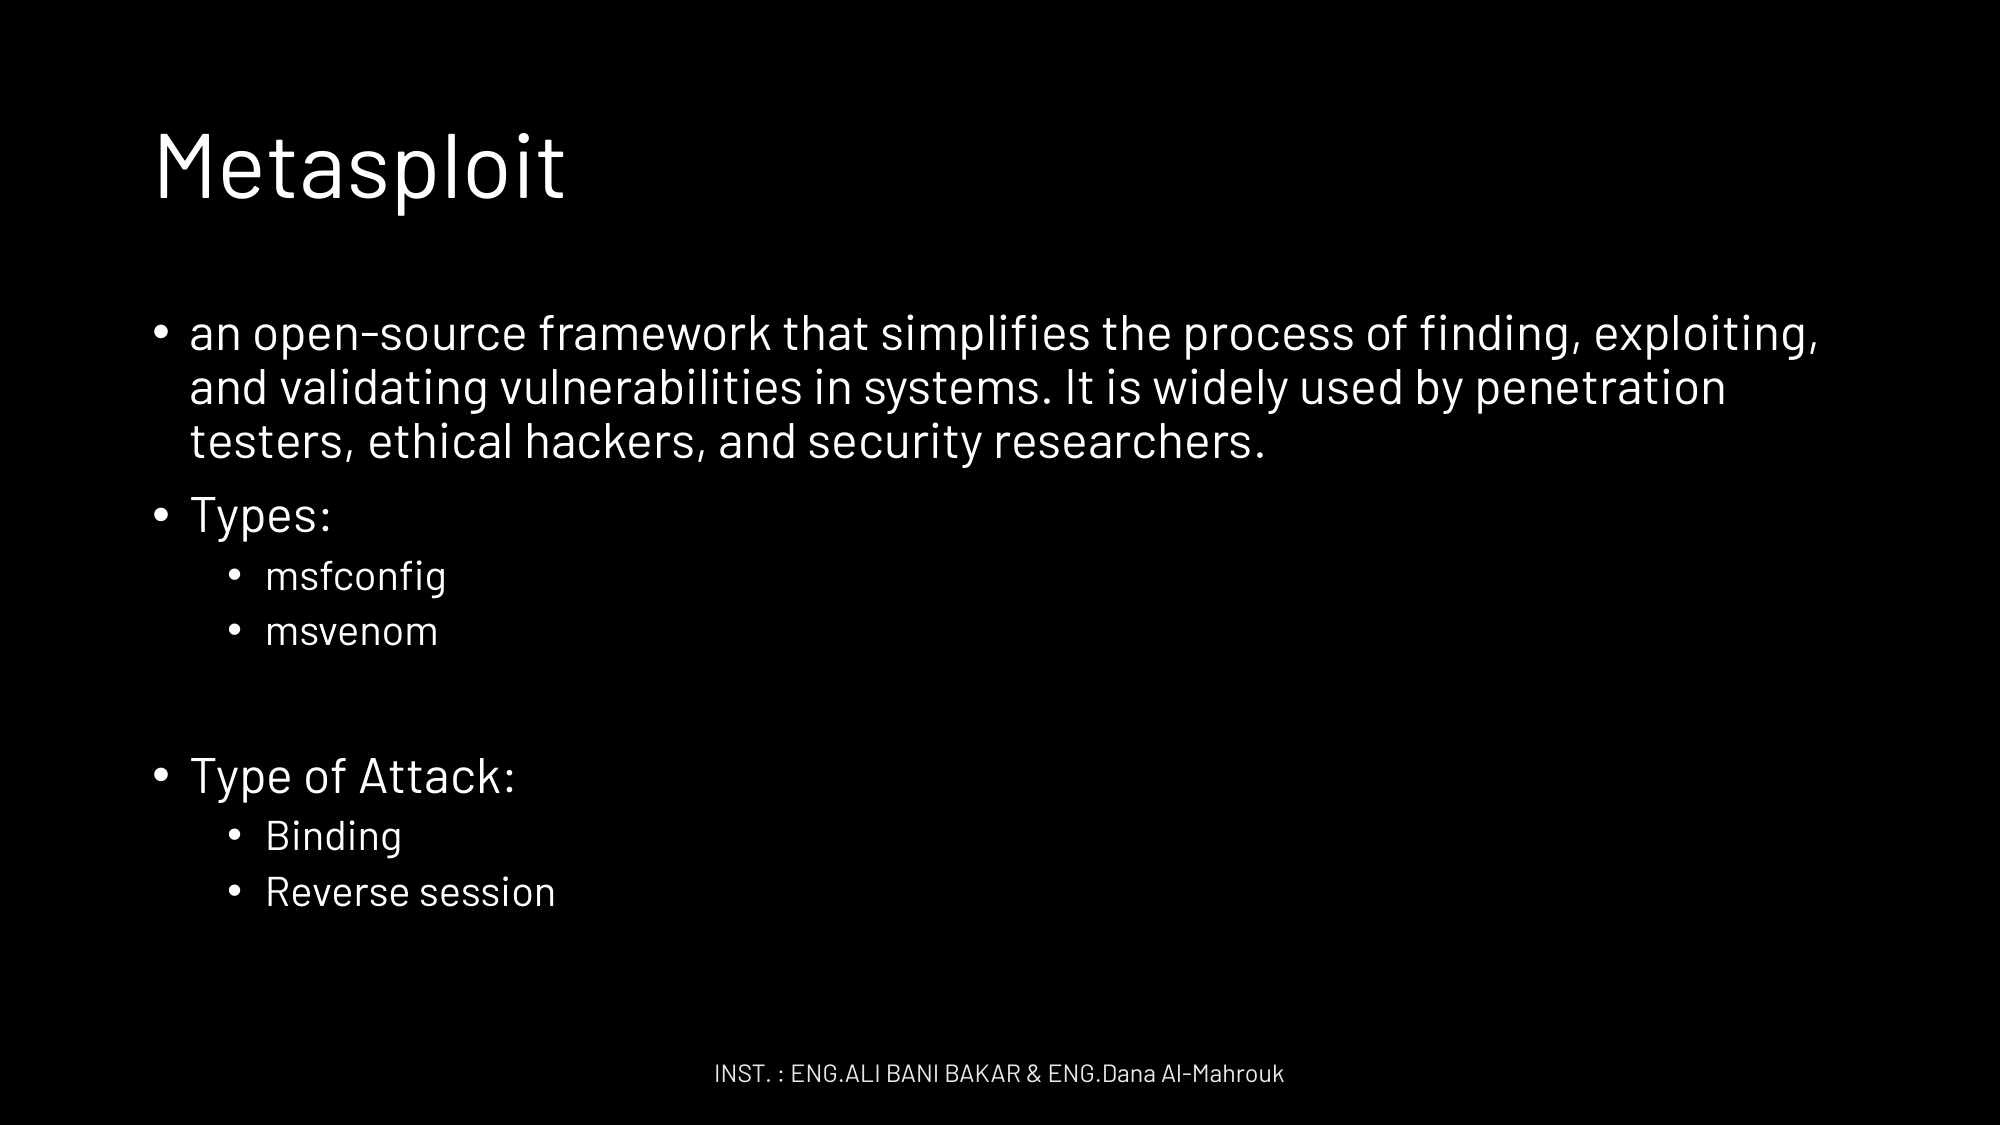

# Metasploit
an open-source framework that simplifies the process of finding, exploiting, and validating vulnerabilities in systems. It is widely used by penetration testers, ethical hackers, and security researchers.
Types:
msfconfig
msvenom

Type of Attack:
Binding
Reverse session
INST. : ENG.ALI BANI BAKAR & ENG.Dana Al-Mahrouk